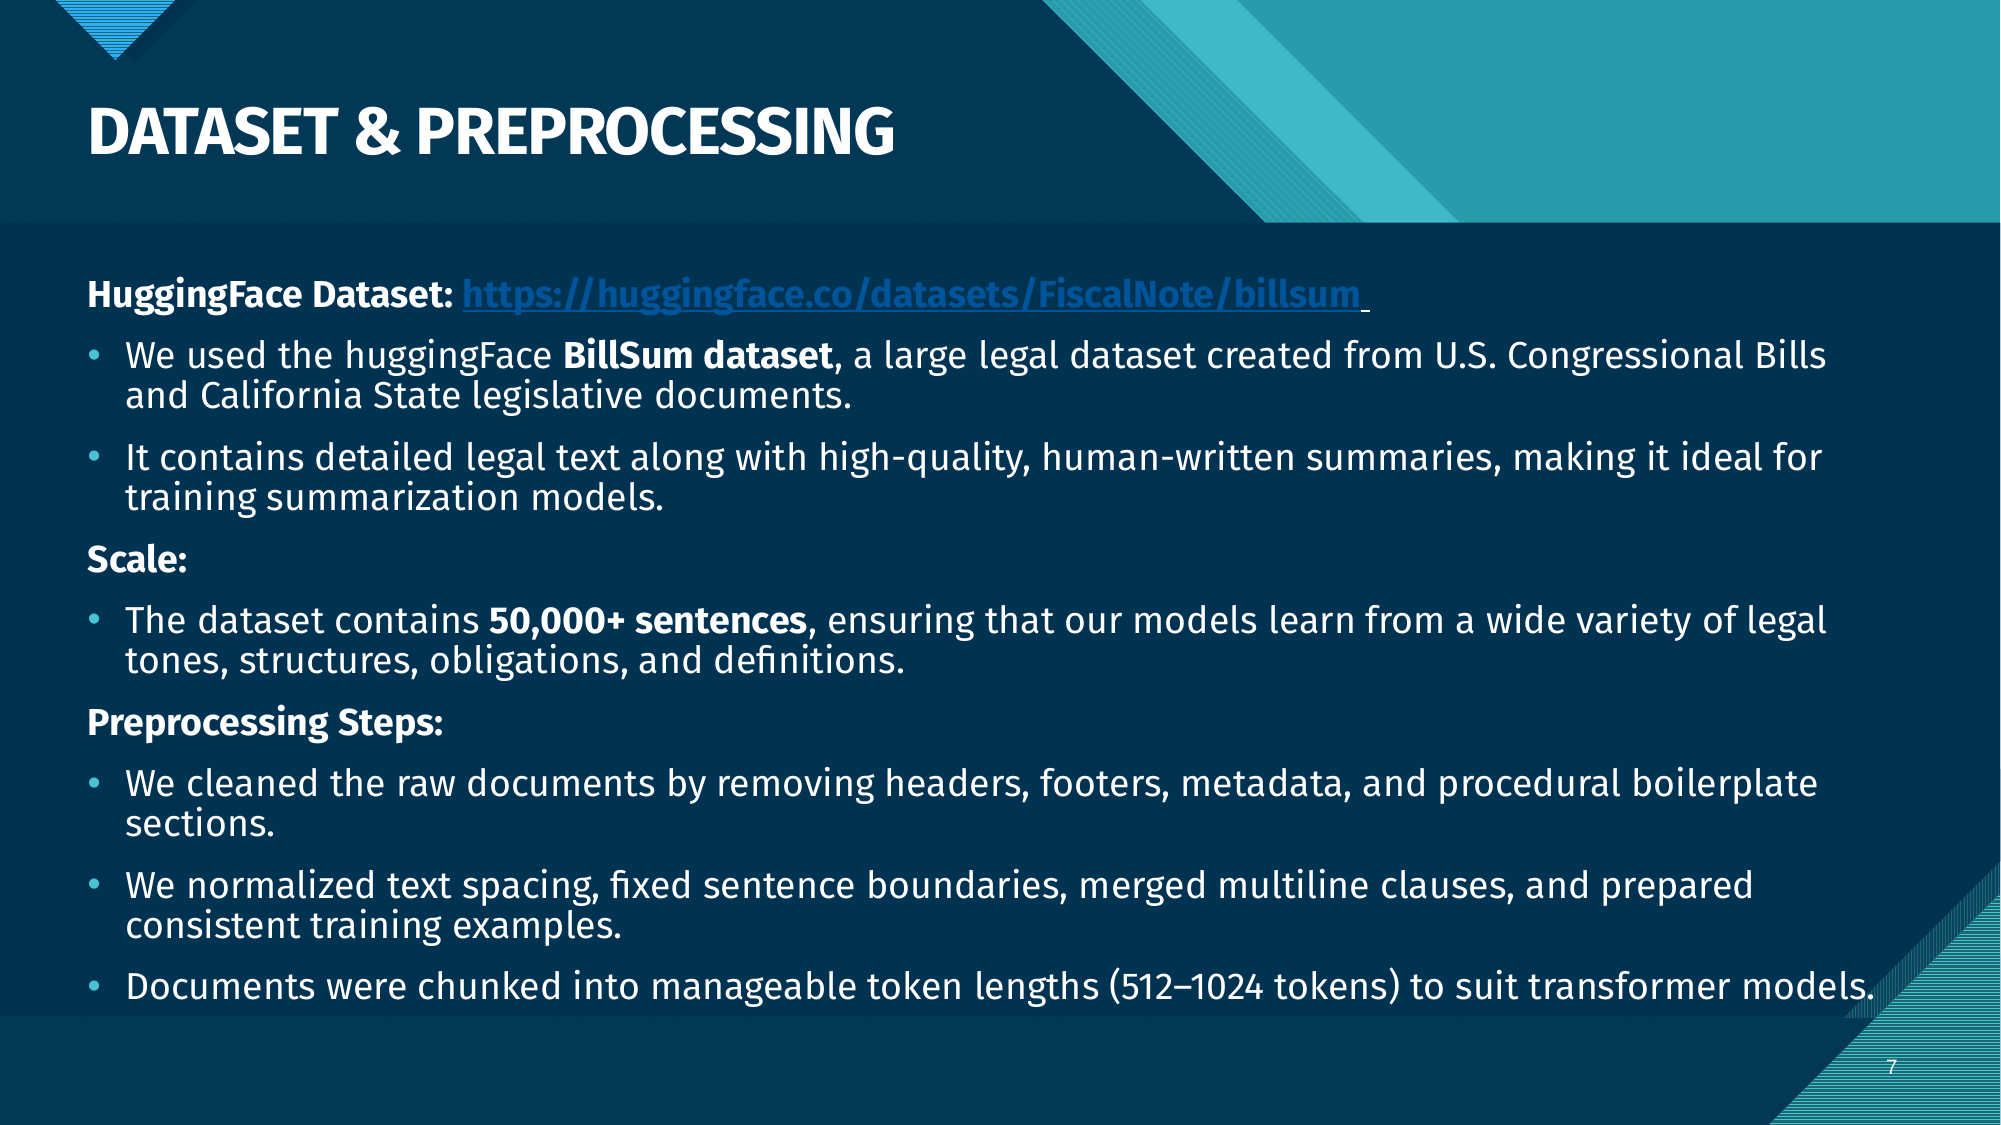

# DATASET & PREPROCESSING

HuggingFace Dataset: https://huggingface.co/datasets/FiscalNote/billsum
We used the huggingFace BillSum dataset, a large legal dataset created from U.S. Congressional Bills and California State legislative documents.
It contains detailed legal text along with high-quality, human-written summaries, making it ideal for training summarization models.
Scale:
The dataset contains 50,000+ sentences, ensuring that our models learn from a wide variety of legal tones, structures, obligations, and definitions.
Preprocessing Steps:
We cleaned the raw documents by removing headers, footers, metadata, and procedural boilerplate sections.
We normalized text spacing, fixed sentence boundaries, merged multiline clauses, and prepared consistent training examples.
Documents were chunked into manageable token lengths (512–1024 tokens) to suit transformer models.

7